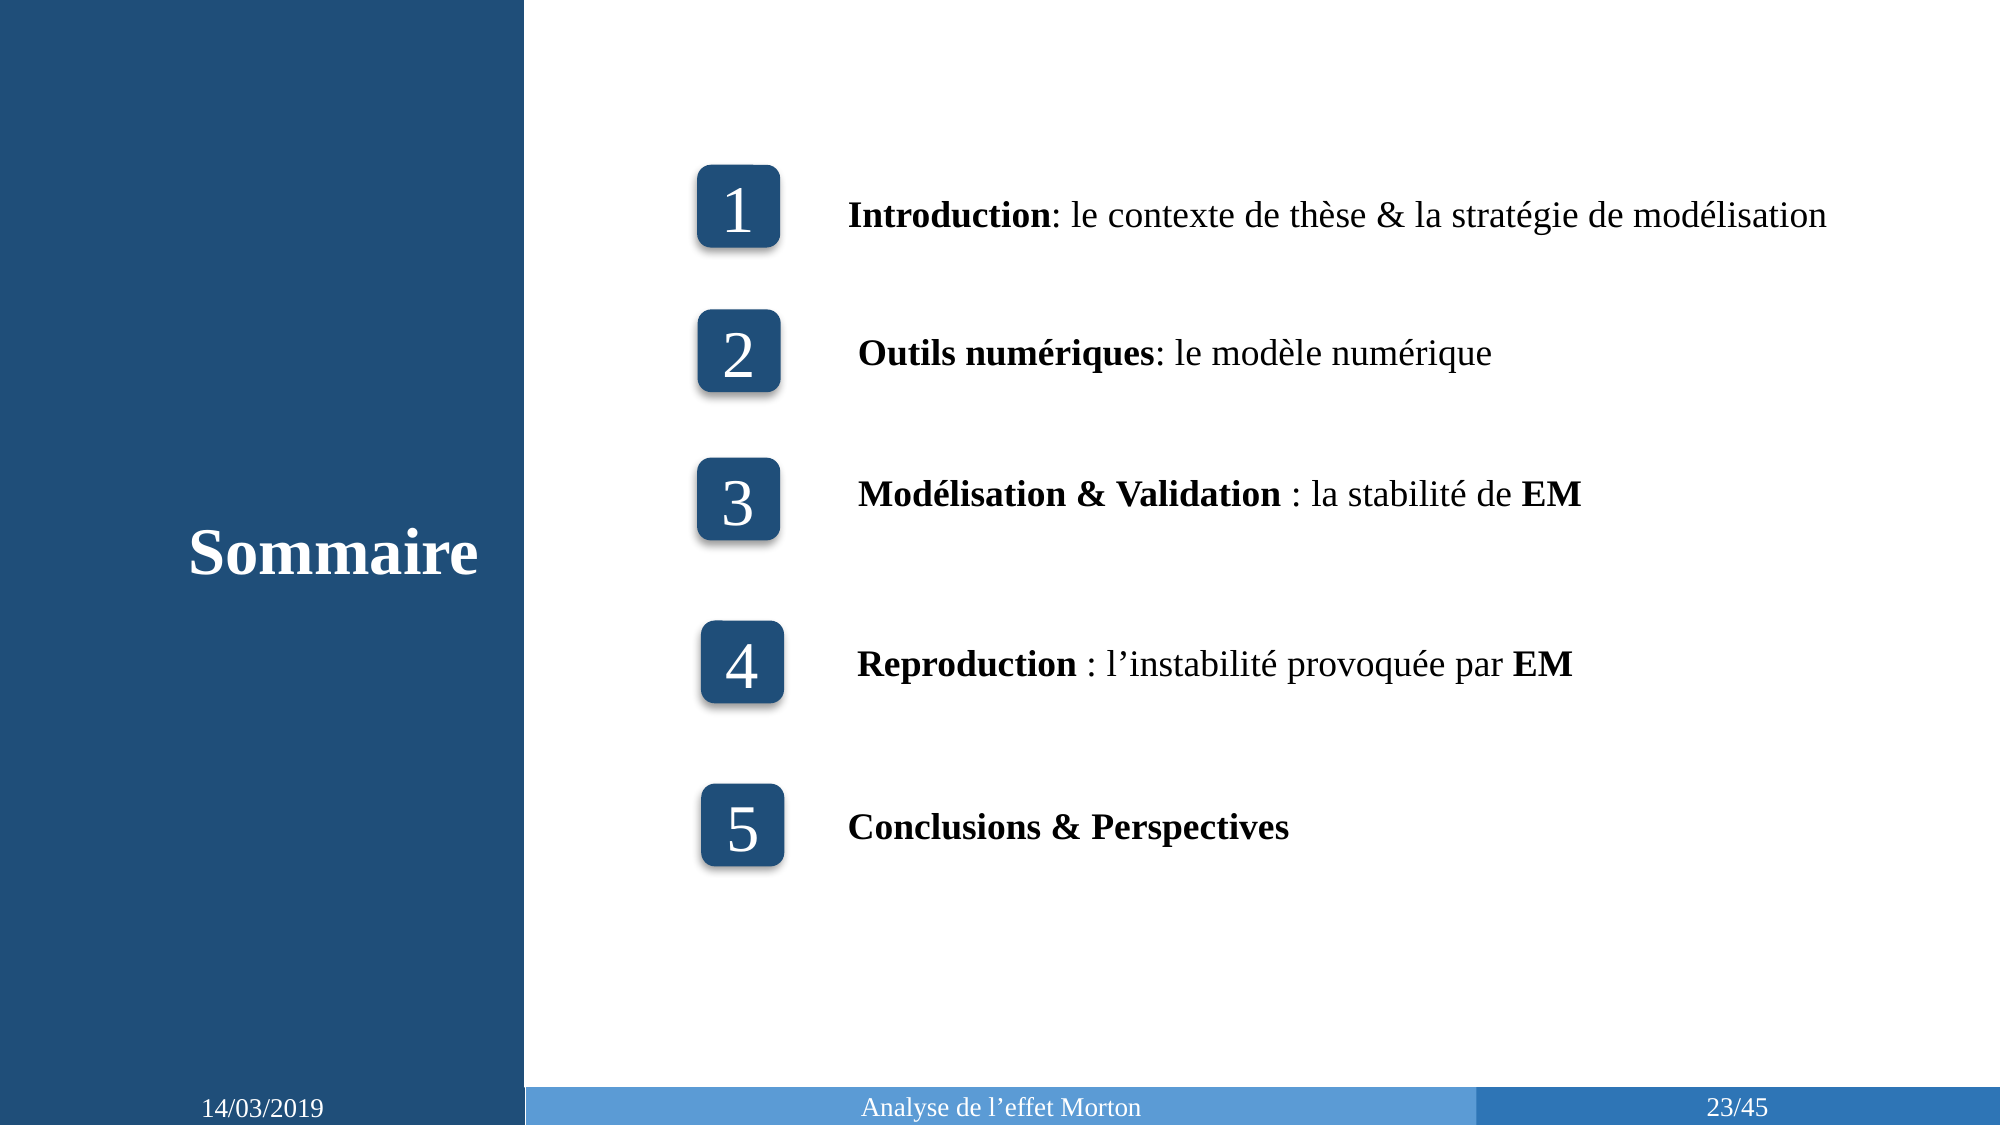

1
Introduction: le contexte de thèse & la stratégie de modélisation
2
Outils numériques: le modèle numérique
3
Modélisation & Validation : la stabilité de EM
Sommaire
4
Reproduction : l’instabilité provoquée par EM
5
Conclusions & Perspectives
Analyse de l’effet Morton
23/45
14/03/2019